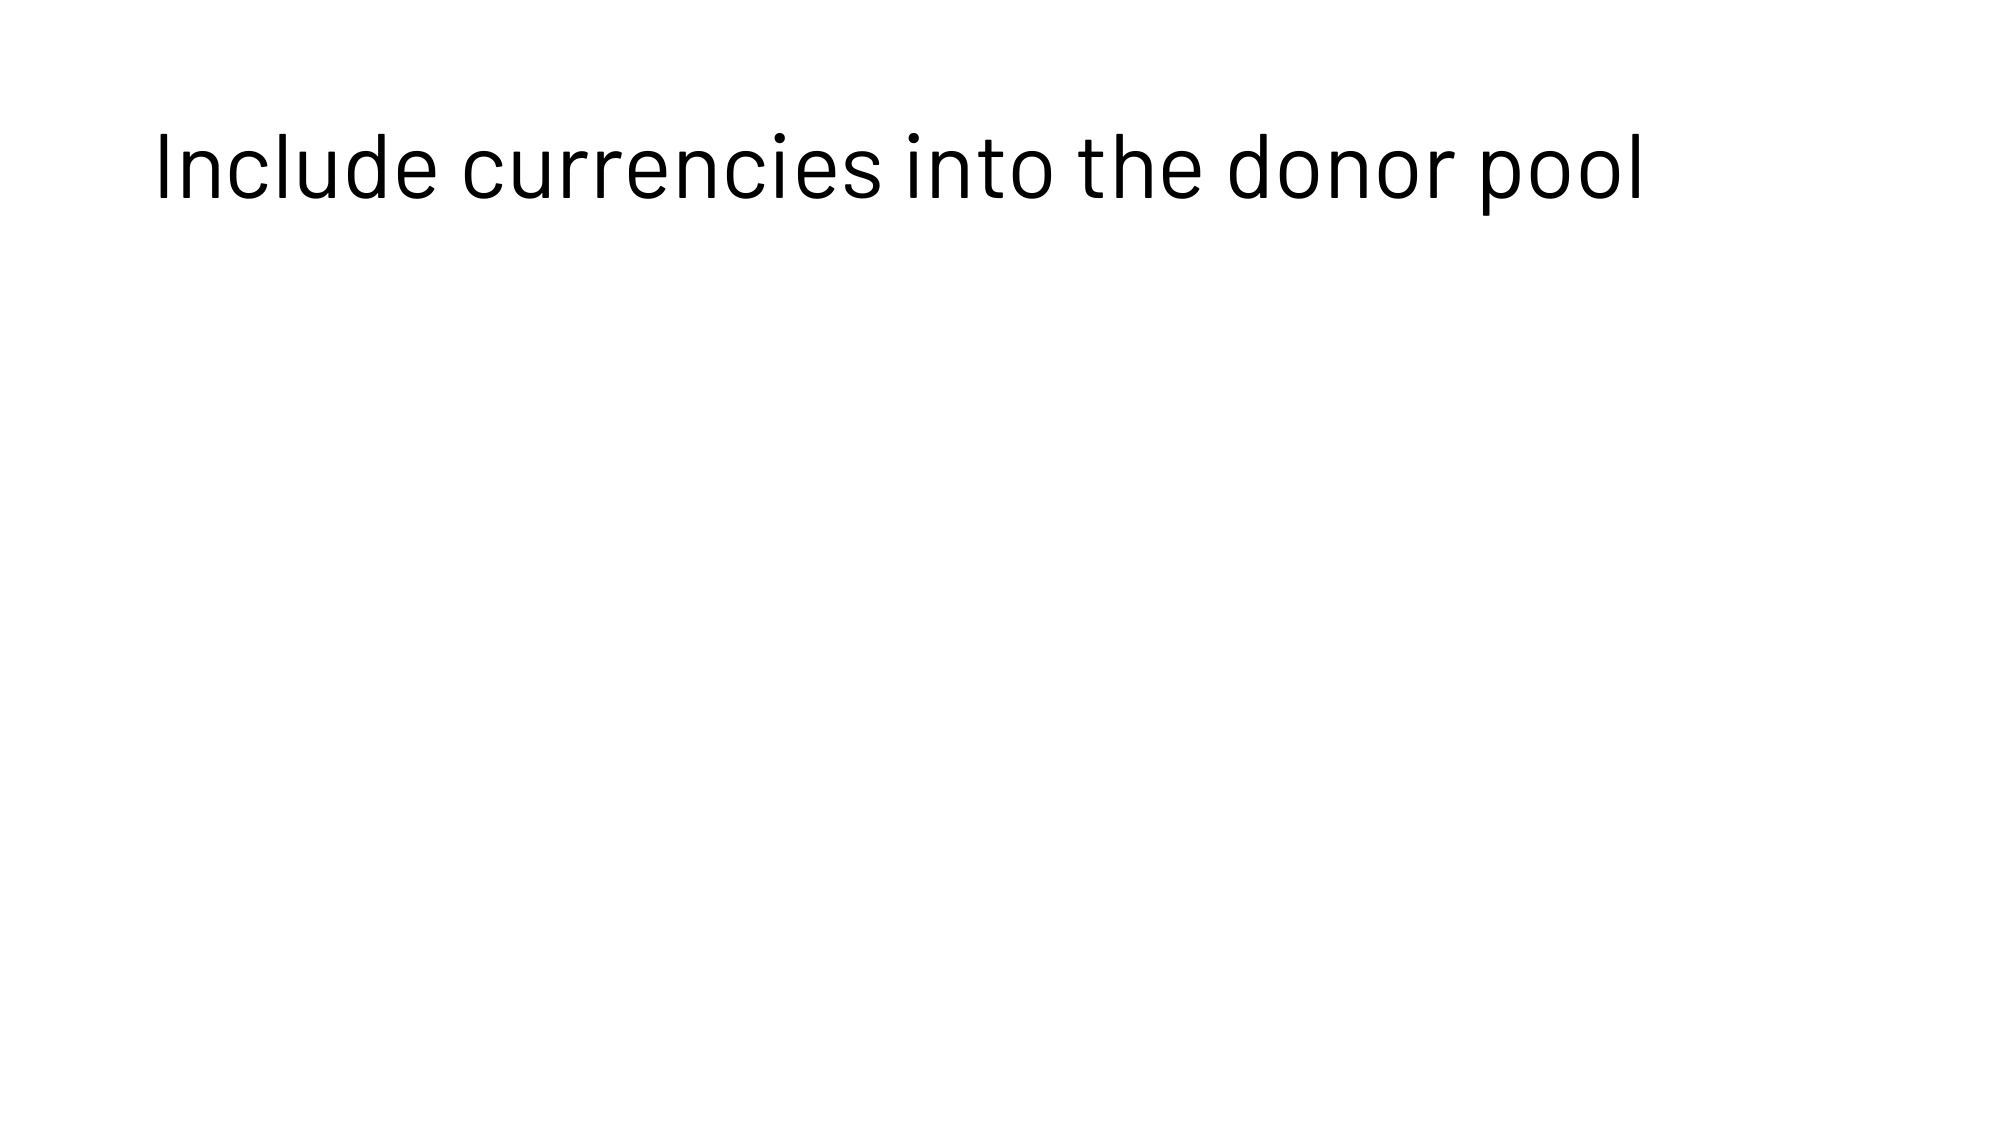

# Include currencies into the donor pool